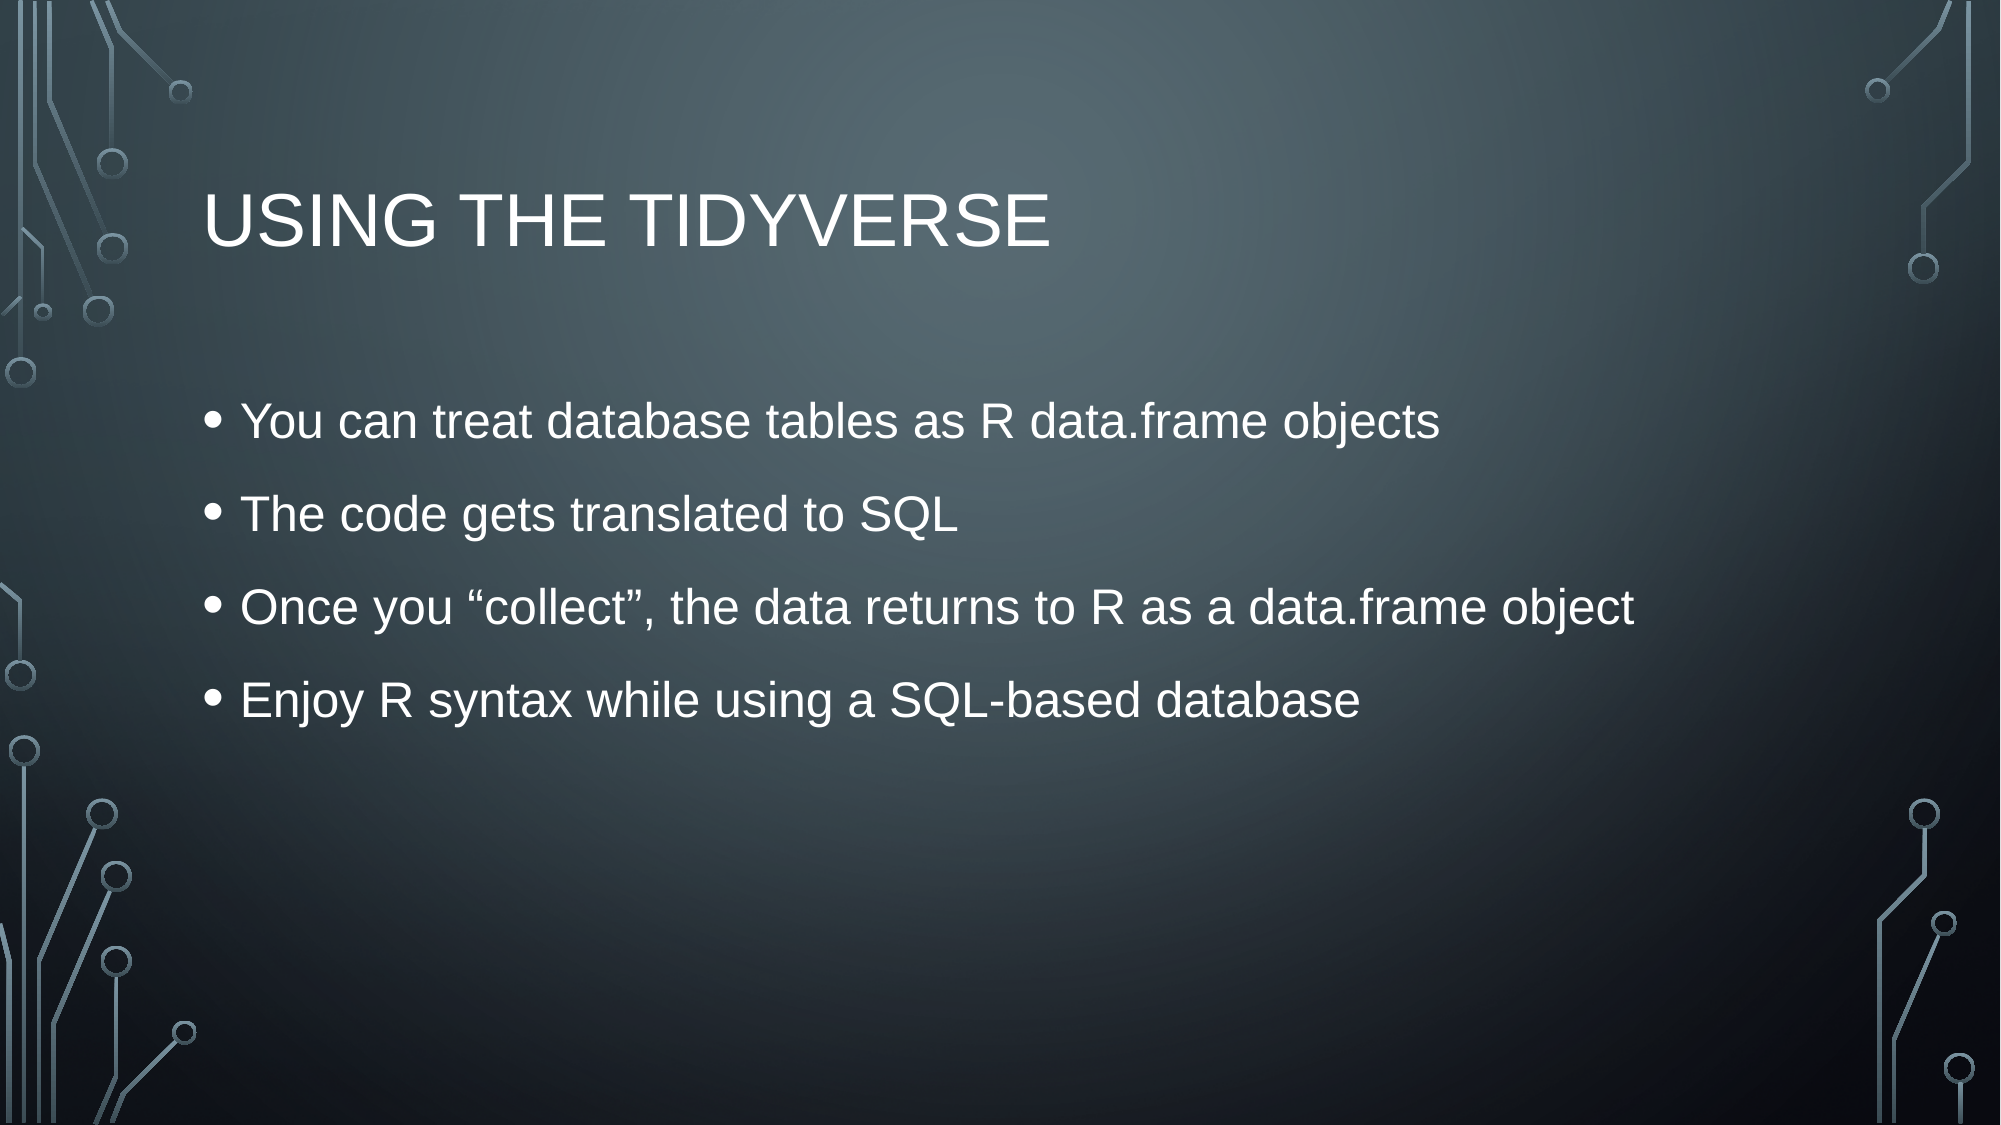

# Using the tidyverse
You can treat database tables as R data.frame objects
The code gets translated to SQL
Once you “collect”, the data returns to R as a data.frame object
Enjoy R syntax while using a SQL-based database